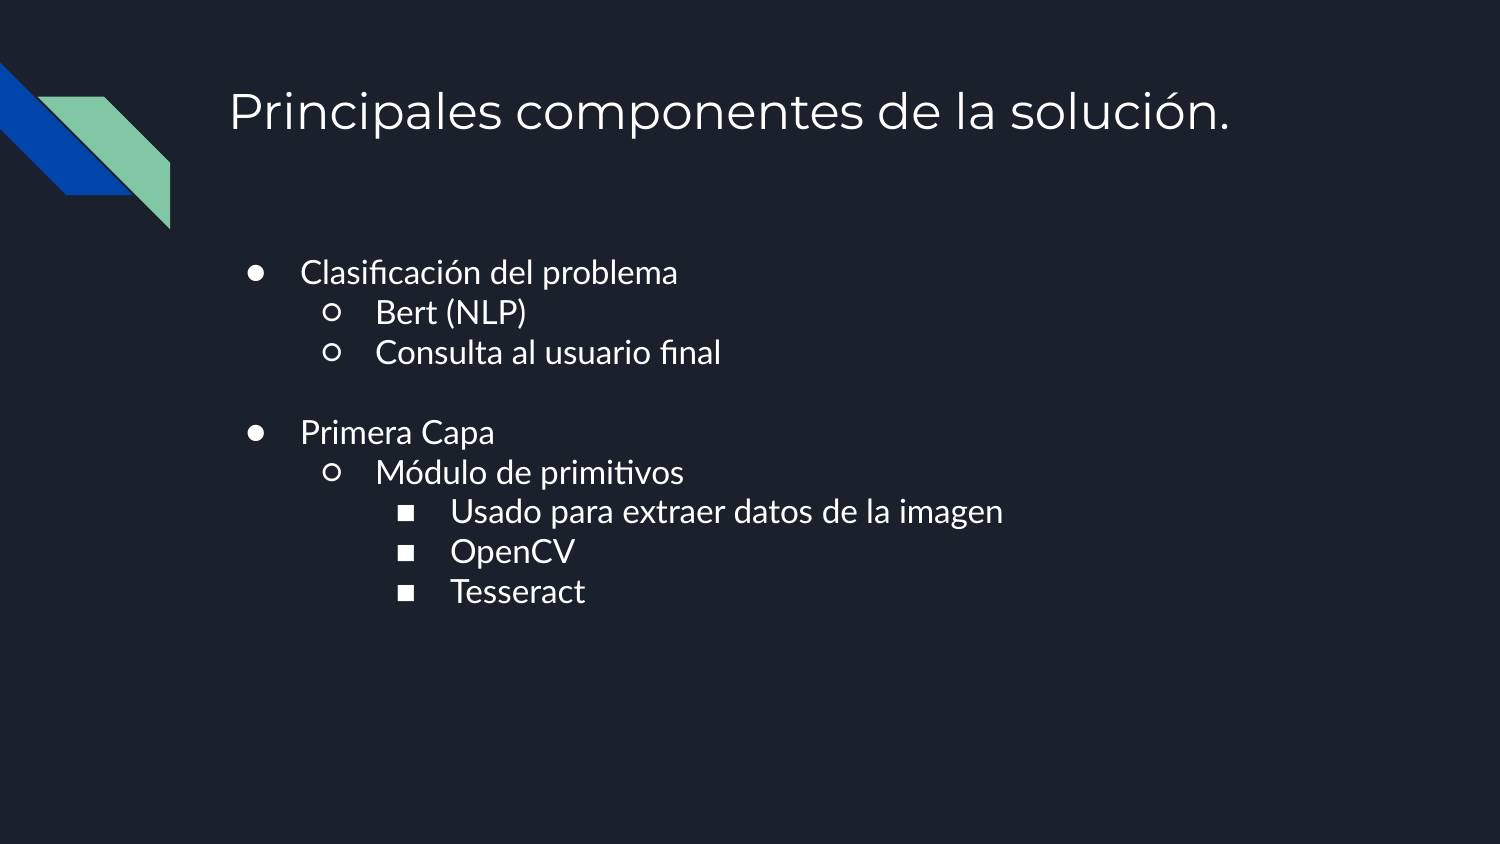

# Principales componentes de la solución.
Clasificación del problema
Bert (NLP)
Consulta al usuario final

Primera Capa
Módulo de primitivos
Usado para extraer datos de la imagen
OpenCV
Tesseract